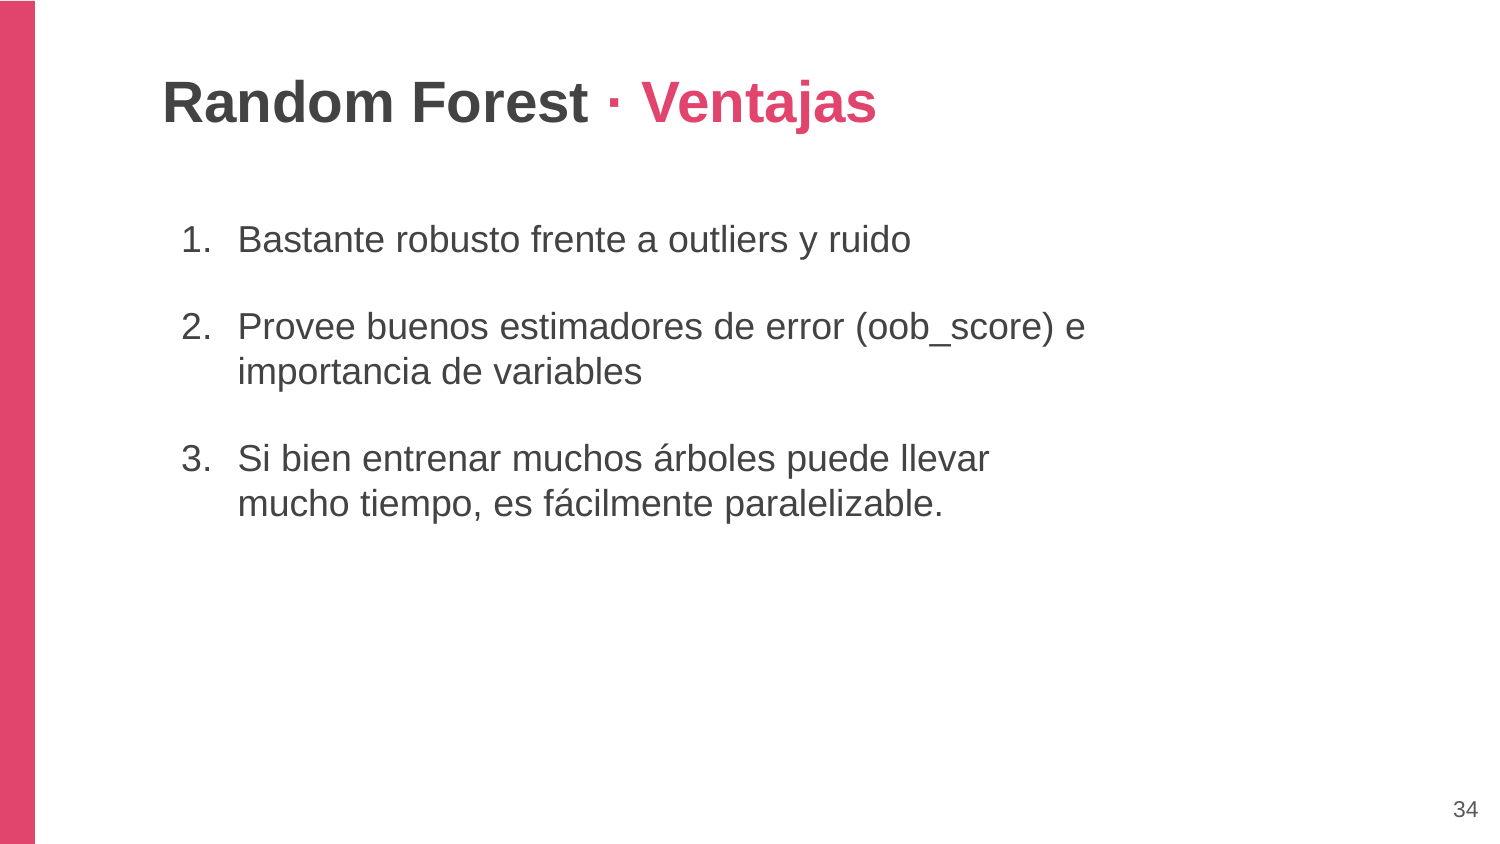

Random Forest · Ventajas
Bastante robusto frente a outliers y ruido
Provee buenos estimadores de error (oob_score) e importancia de variables
Si bien entrenar muchos árboles puede llevar mucho tiempo, es fácilmente paralelizable.
34